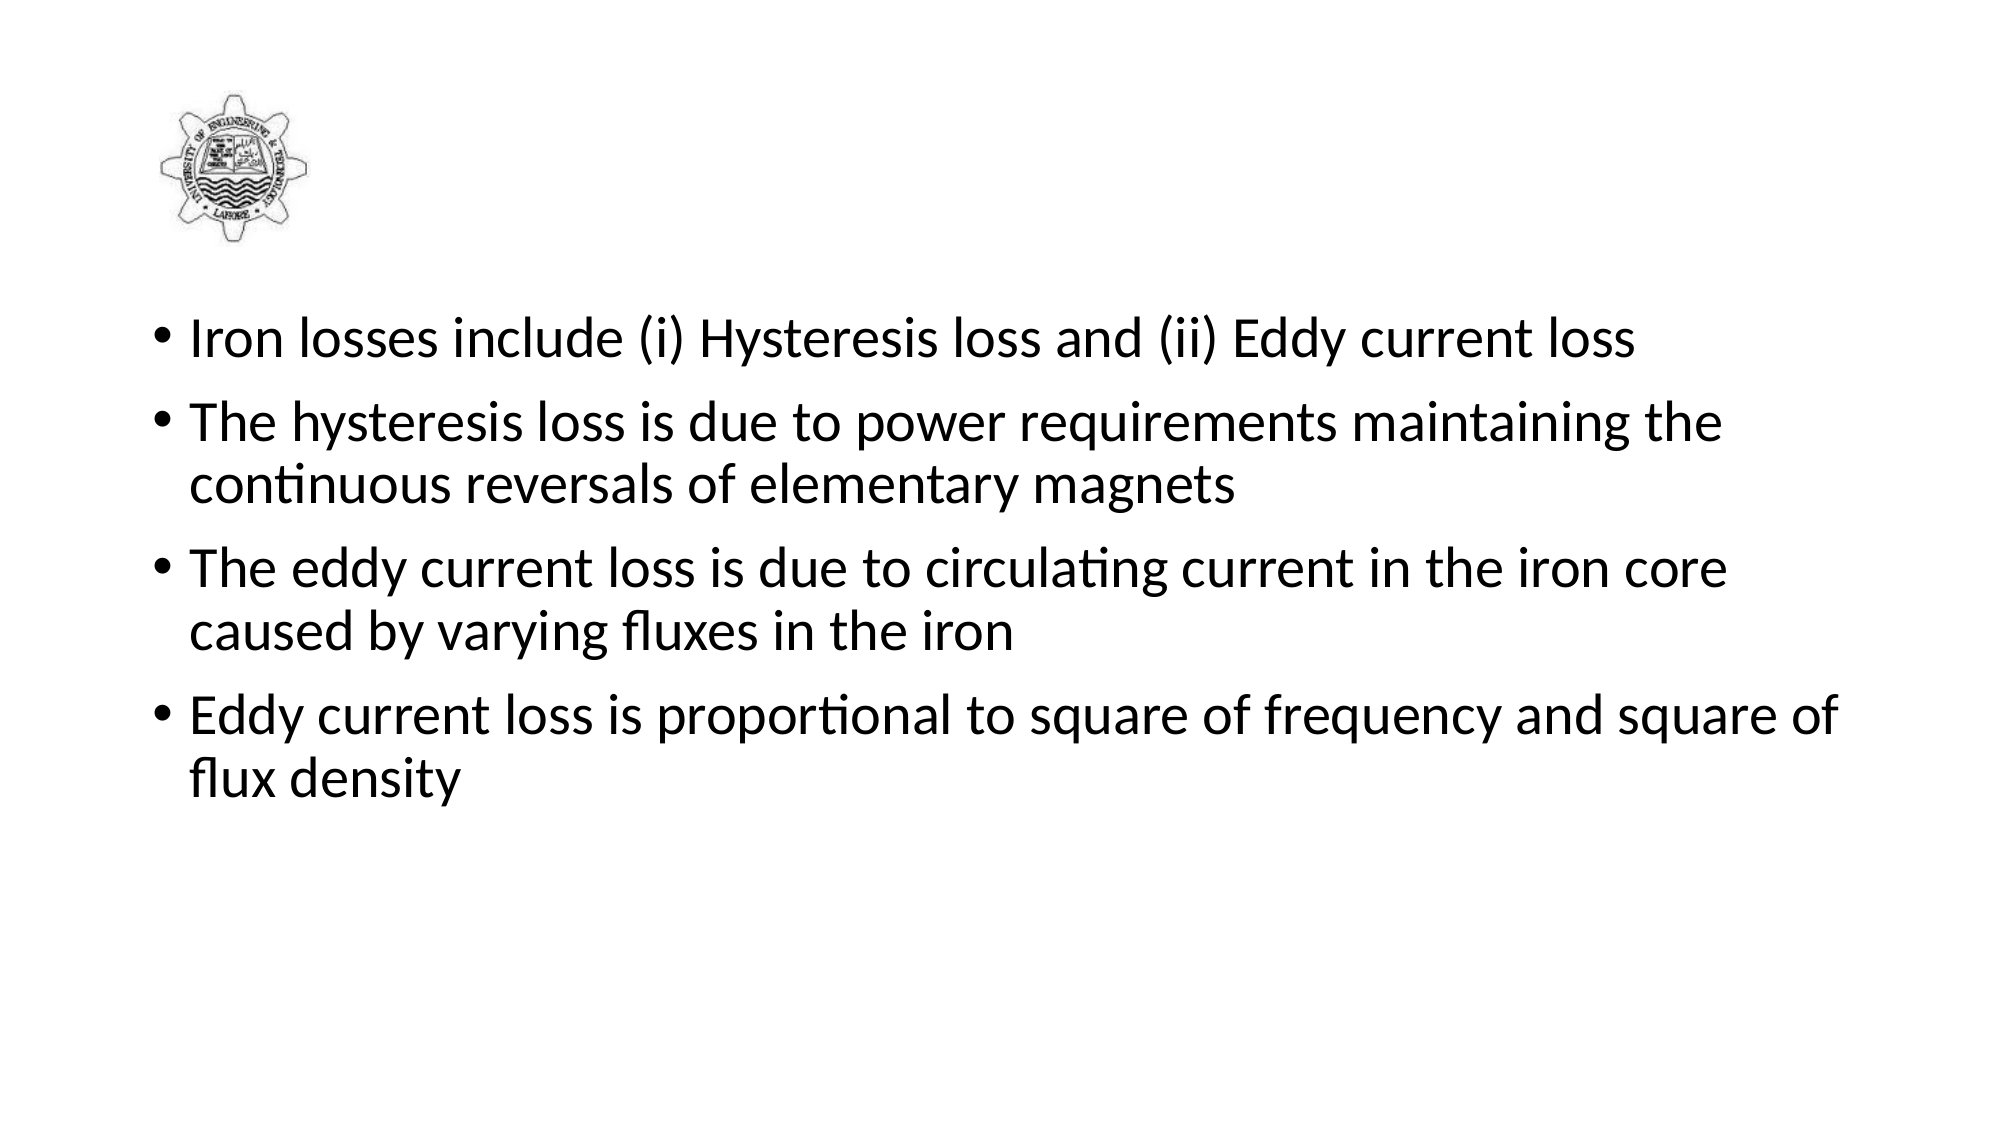

#
Iron losses include (i) Hysteresis loss and (ii) Eddy current loss
The hysteresis loss is due to power requirements maintaining the continuous reversals of elementary magnets
The eddy current loss is due to circulating current in the iron core caused by varying fluxes in the iron
Eddy current loss is proportional to square of frequency and square of flux density